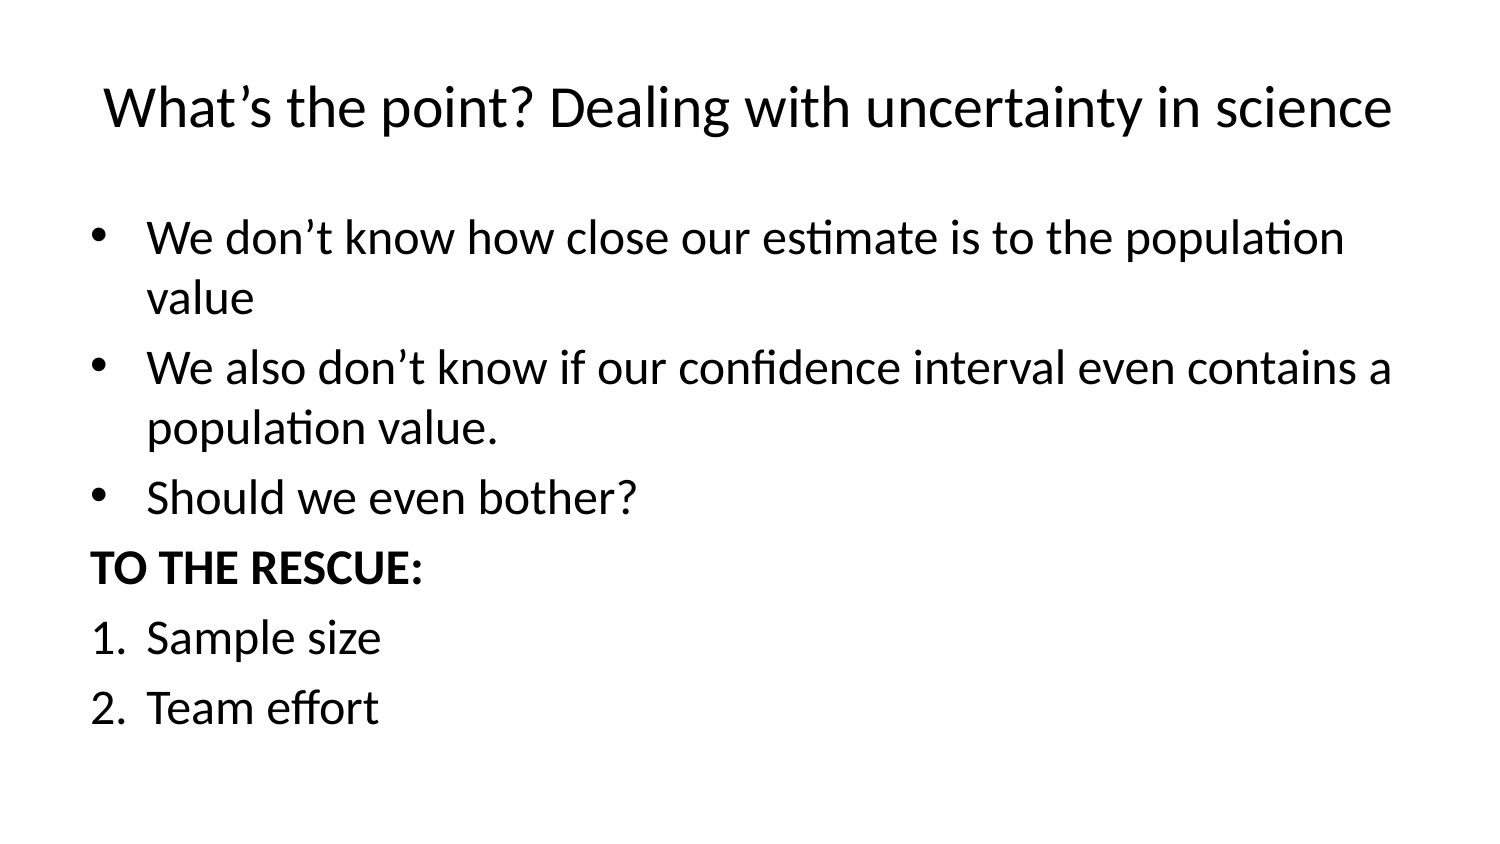

# What’s the point? Dealing with uncertainty in science
We don’t know how close our estimate is to the population value
We also don’t know if our confidence interval even contains a population value.
Should we even bother?
TO THE RESCUE:
Sample size
Team effort